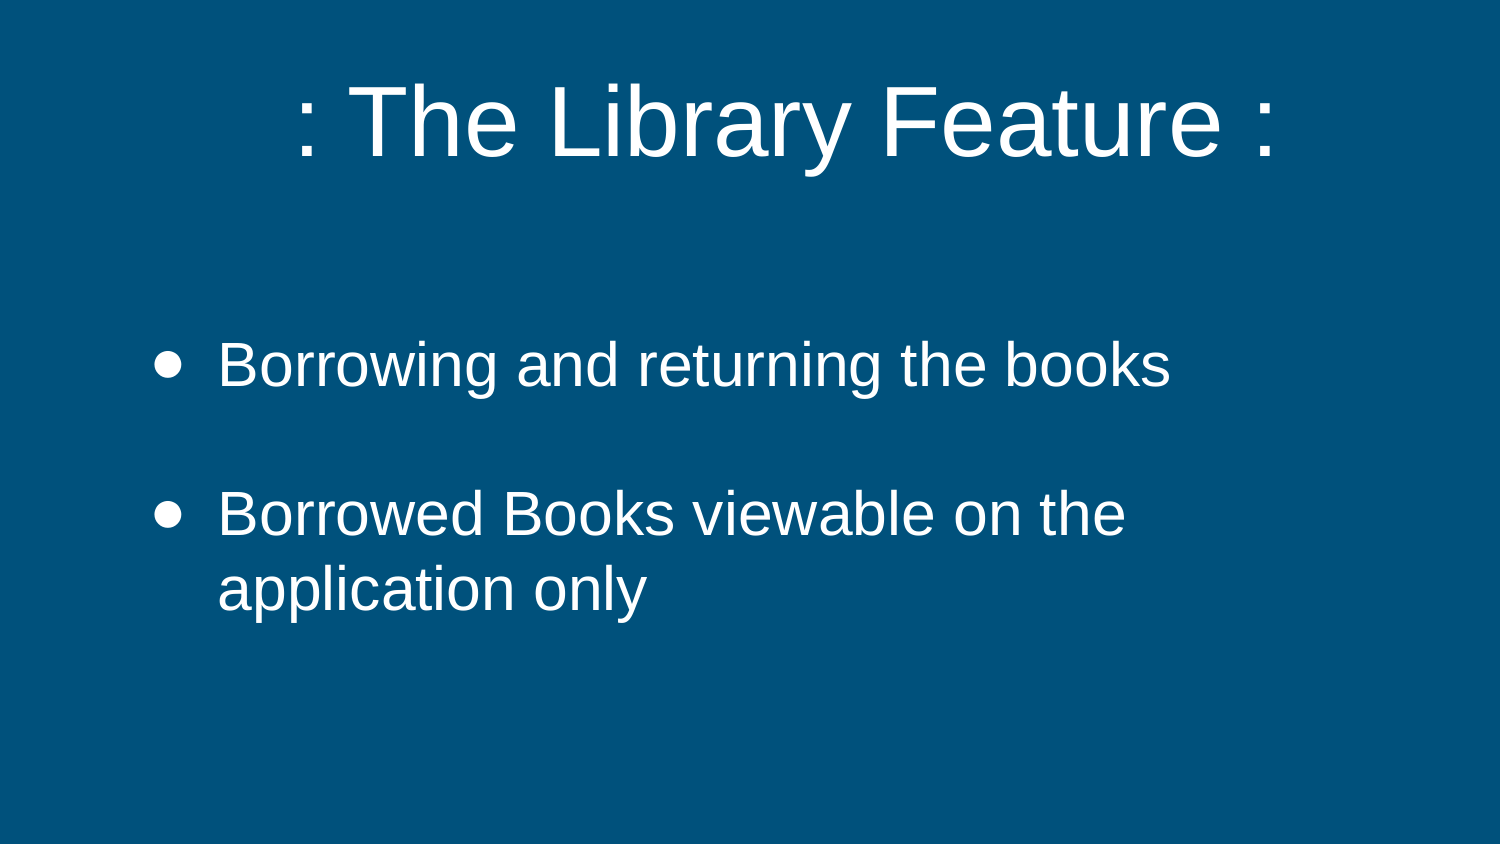

# : The Library Feature :
Borrowing and returning the books

Borrowed Books viewable on the application only